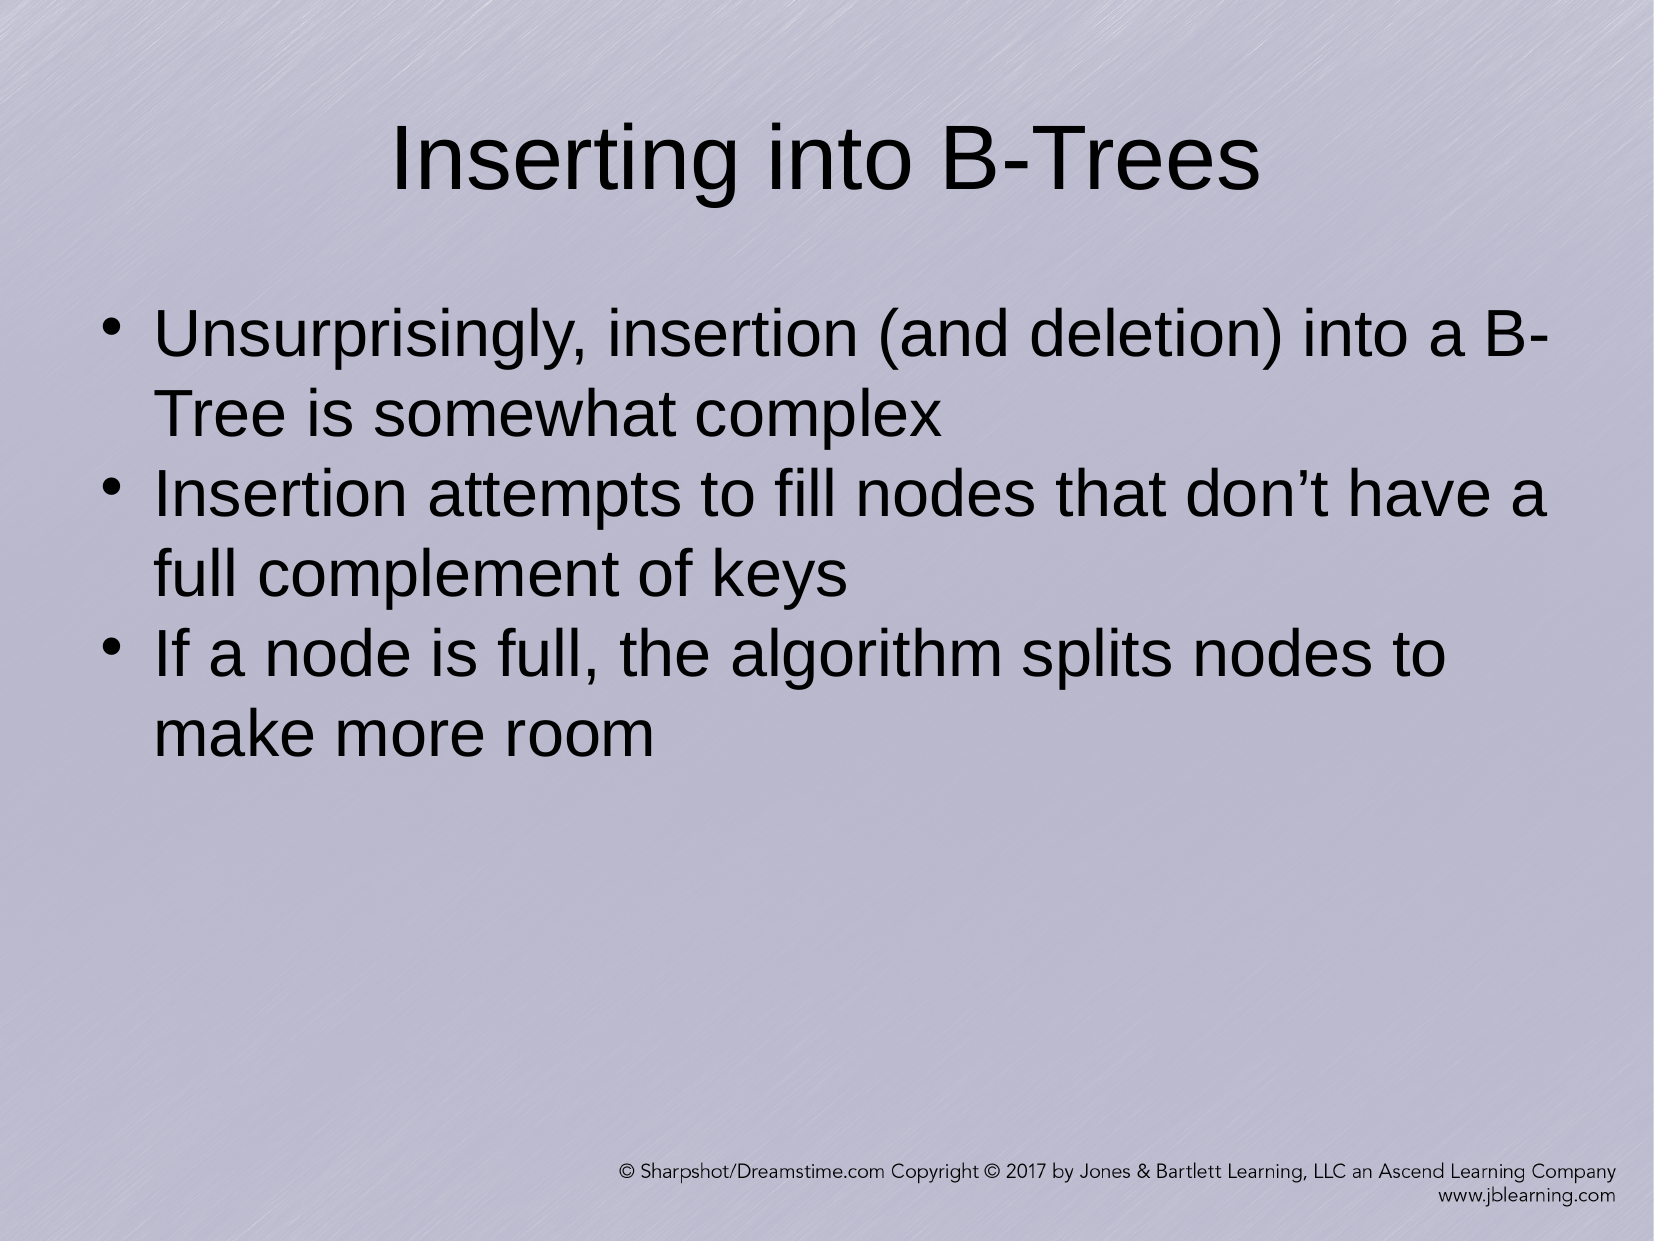

Inserting into B-Trees
Unsurprisingly, insertion (and deletion) into a B-Tree is somewhat complex
Insertion attempts to fill nodes that don’t have a full complement of keys
If a node is full, the algorithm splits nodes to make more room